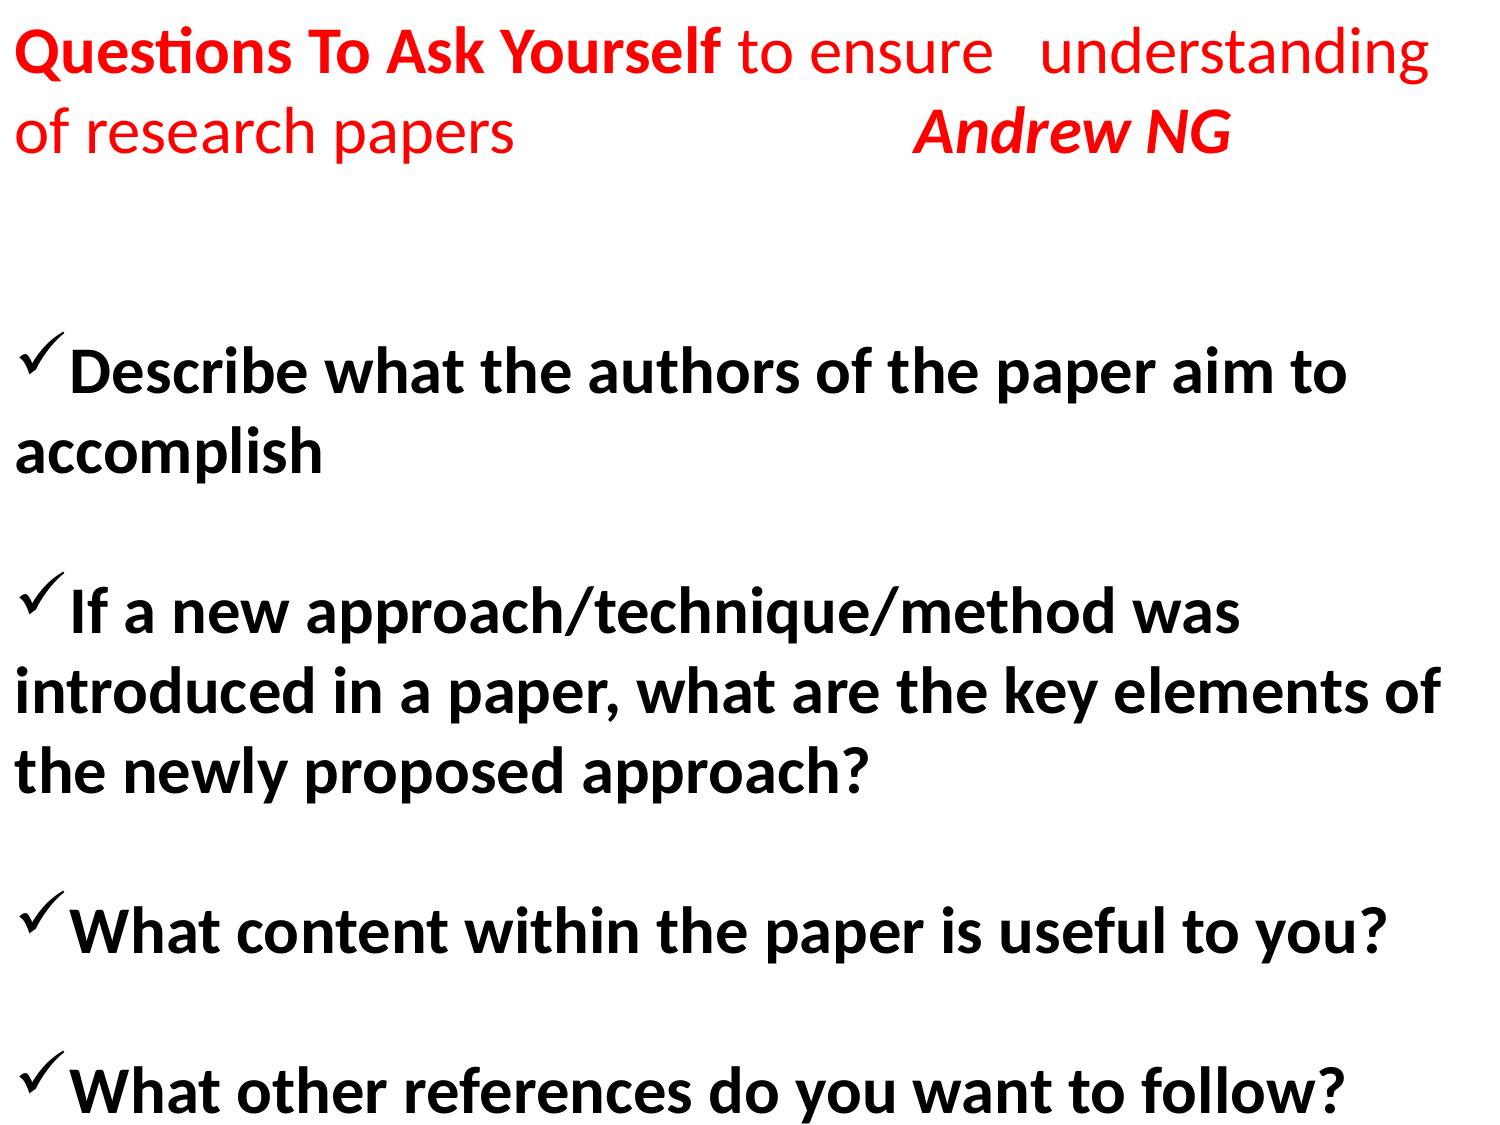

Questions To Ask Yourself to ensure   understanding  of research papers			Andrew NG

Describe what the authors of the paper aim to accomplish

If a new approach/technique/method was introduced in a paper, what are the key elements of the newly proposed approach?

What content within the paper is useful to you?

What other references do you want to follow?